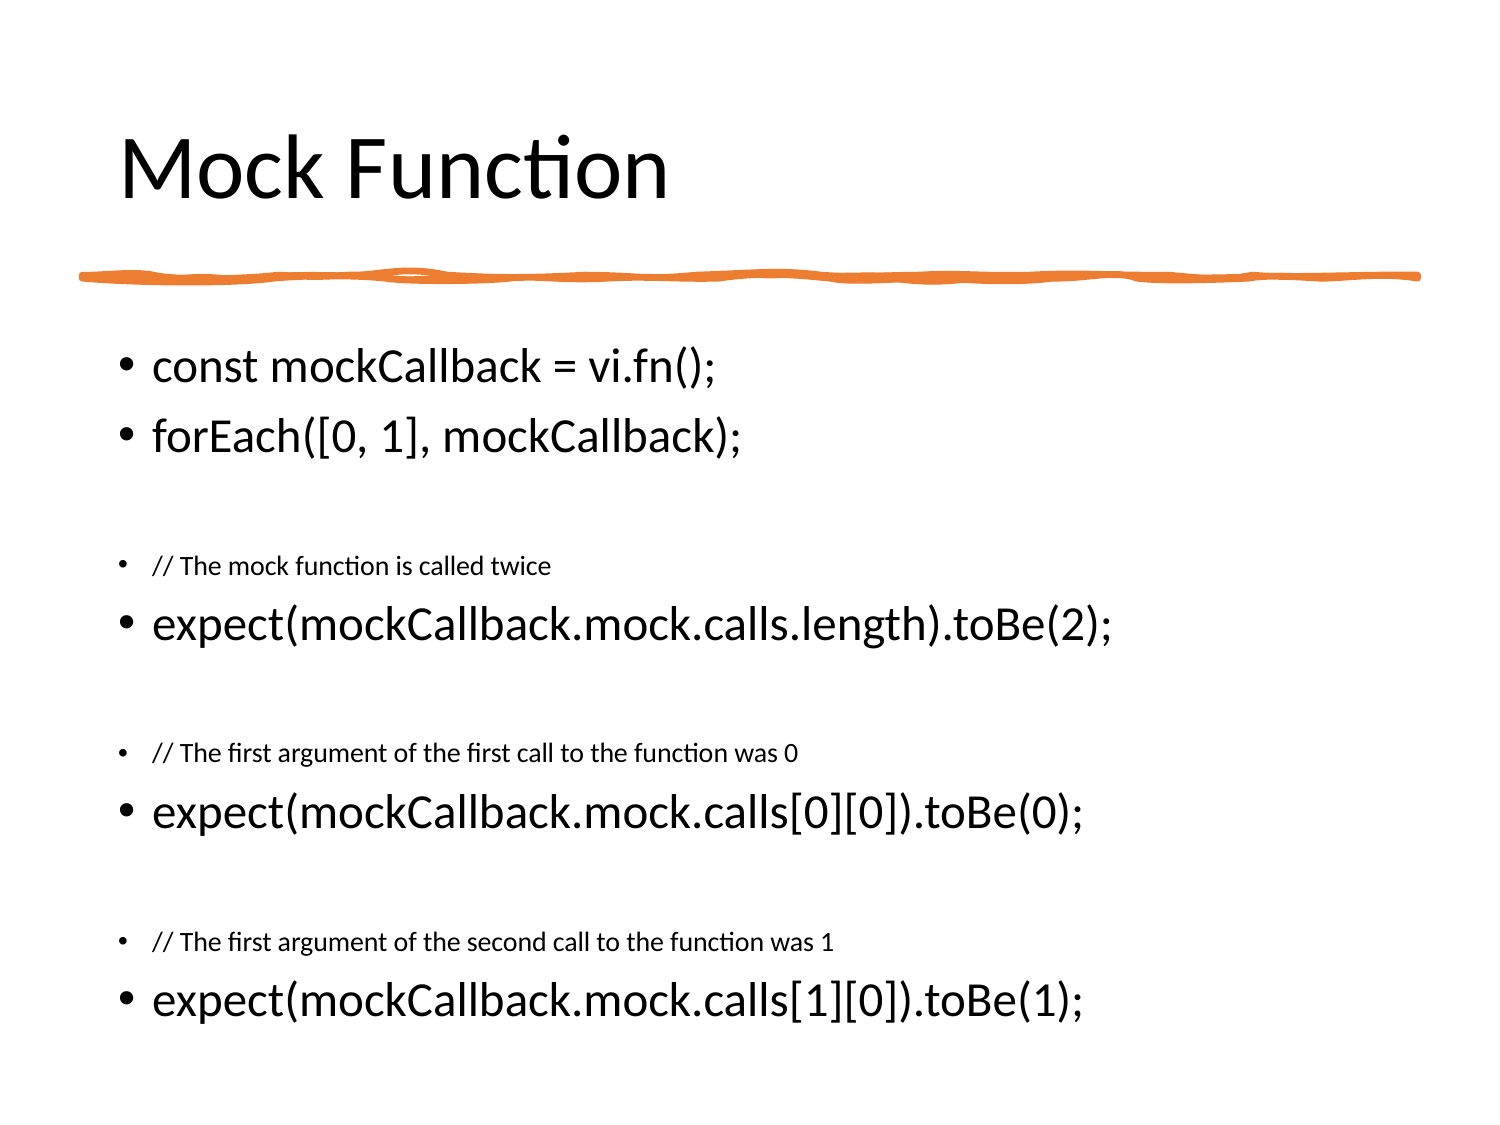

# Mock Function
const mockCallback = vi.fn();
forEach([0, 1], mockCallback);

// The mock function is called twice
expect(mockCallback.mock.calls.length).toBe(2);

// The first argument of the first call to the function was 0
expect(mockCallback.mock.calls[0][0]).toBe(0);

// The first argument of the second call to the function was 1
expect(mockCallback.mock.calls[1][0]).toBe(1);